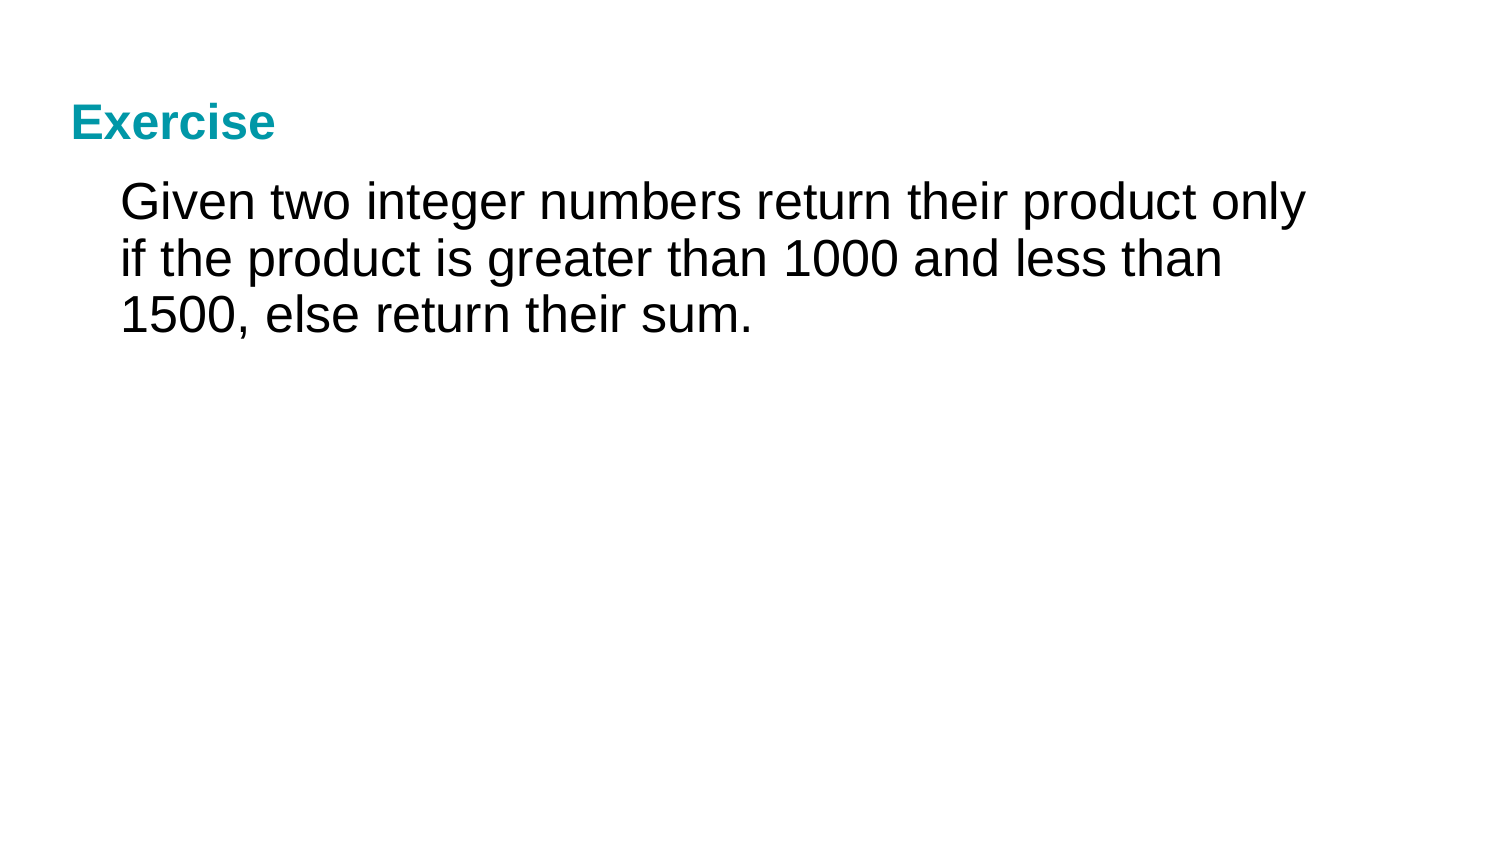

Exercise
#
Given two integer numbers return their product only if the product is greater than 1000 and less than 1500, else return their sum.